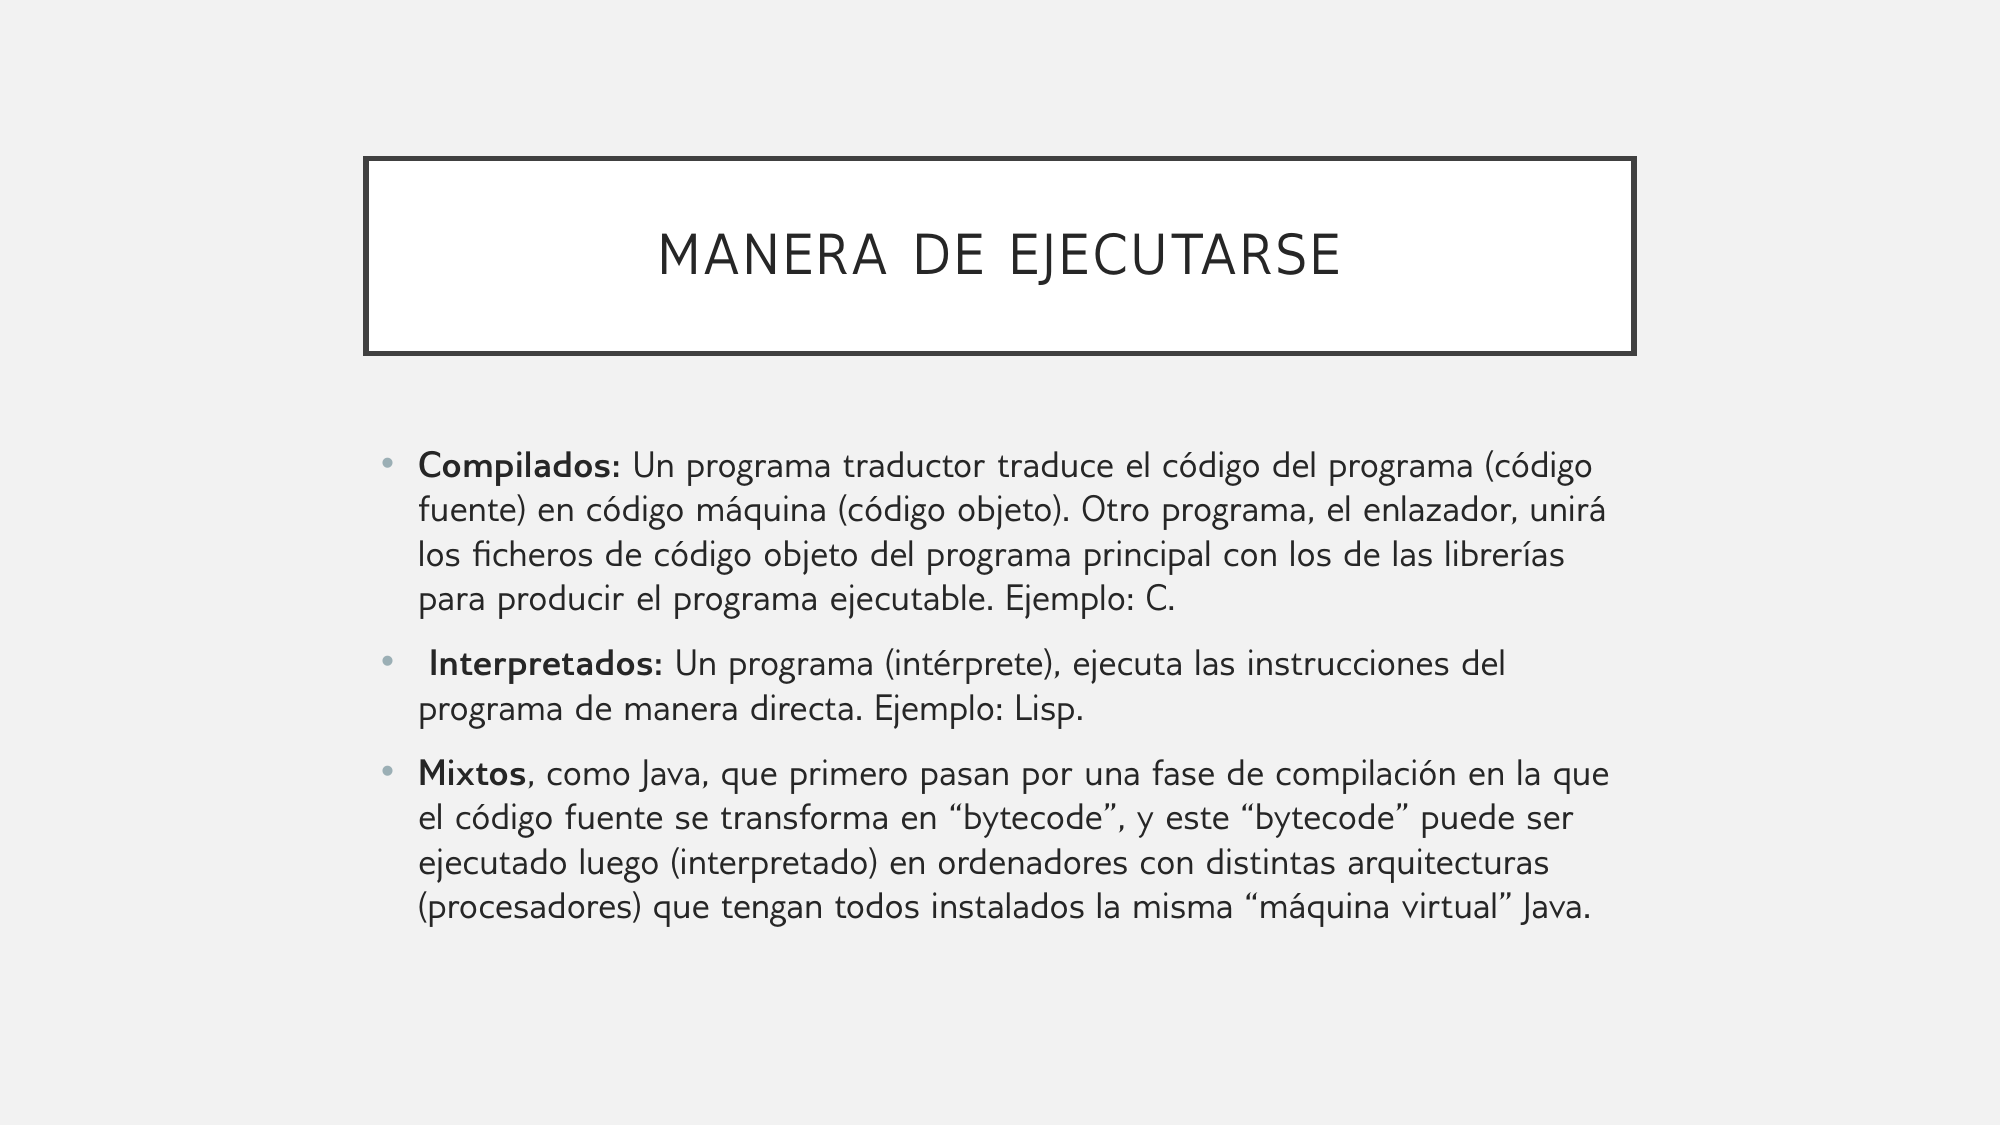

# Manera de Ejecutarse
Compilados: Un programa traductor traduce el código del programa (código fuente) en código máquina (código objeto). Otro programa, el enlazador, unirá los ficheros de código objeto del programa principal con los de las librerías para producir el programa ejecutable. Ejemplo: C.
 Interpretados: Un programa (intérprete), ejecuta las instrucciones del programa de manera directa. Ejemplo: Lisp.
Mixtos, como Java, que primero pasan por una fase de compilación en la que el código fuente se transforma en “bytecode”, y este “bytecode” puede ser ejecutado luego (interpretado) en ordenadores con distintas arquitecturas (procesadores) que tengan todos instalados la misma “máquina virtual” Java.